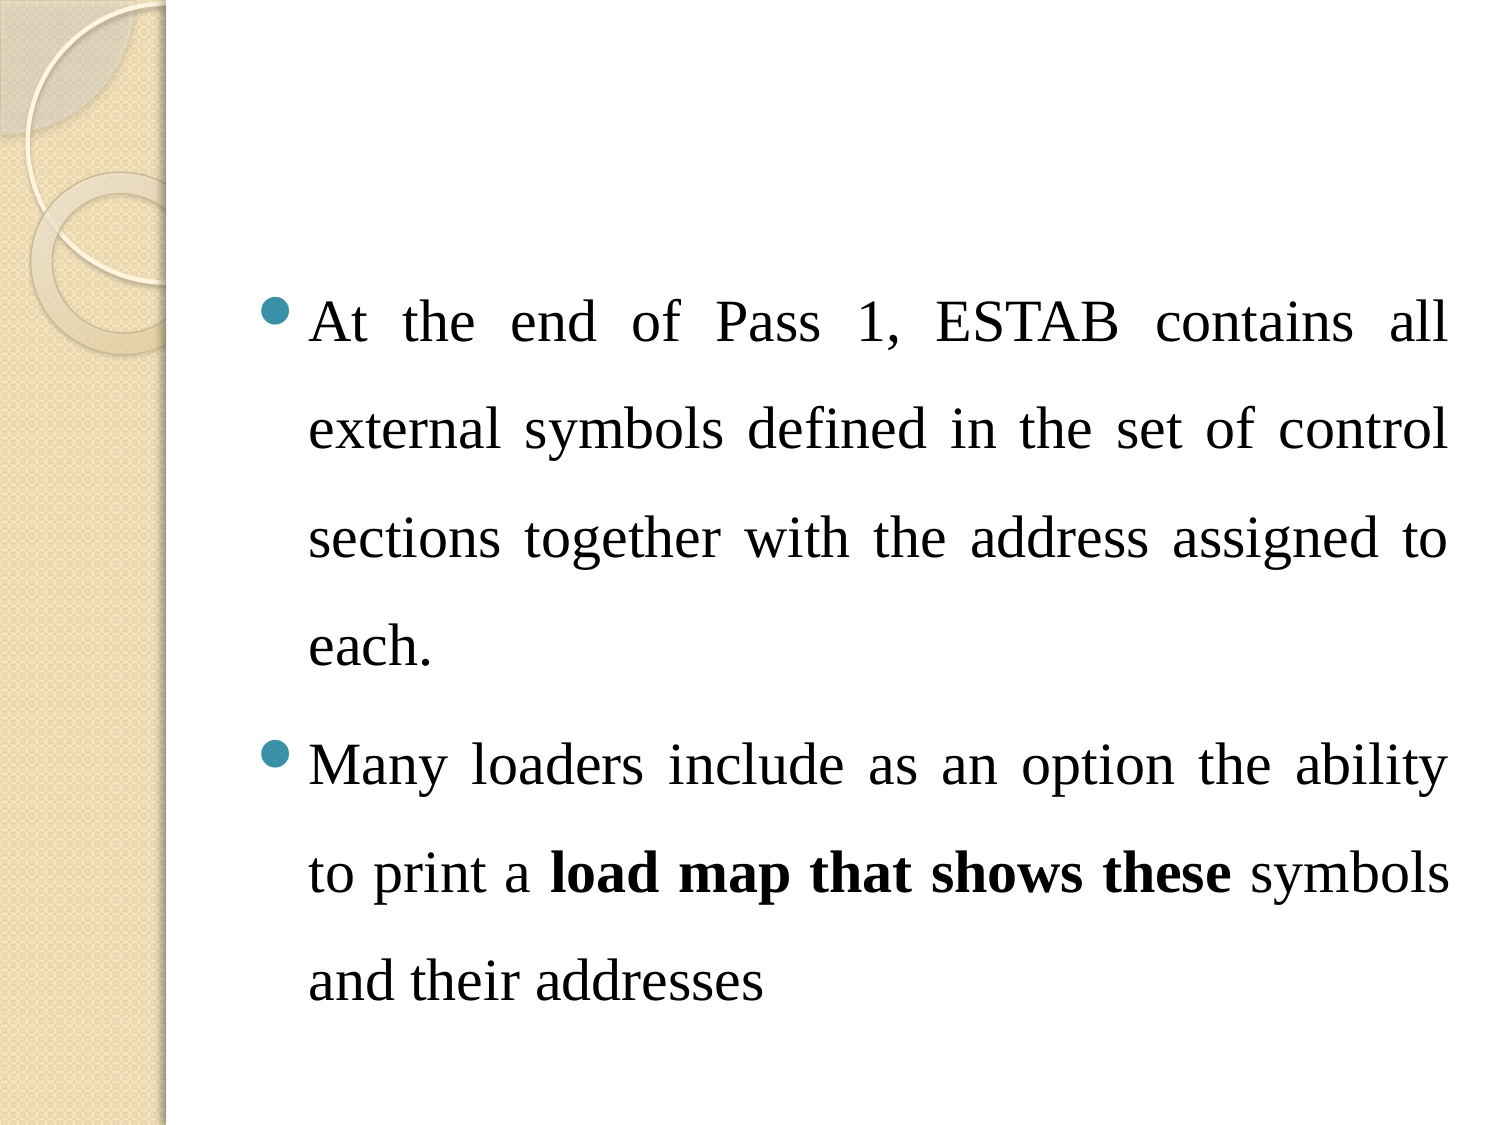

#
At the end of Pass 1, ESTAB contains all external symbols defined in the set of control sections together with the address assigned to each.
Many loaders include as an option the ability to print a load map that shows these symbols and their addresses